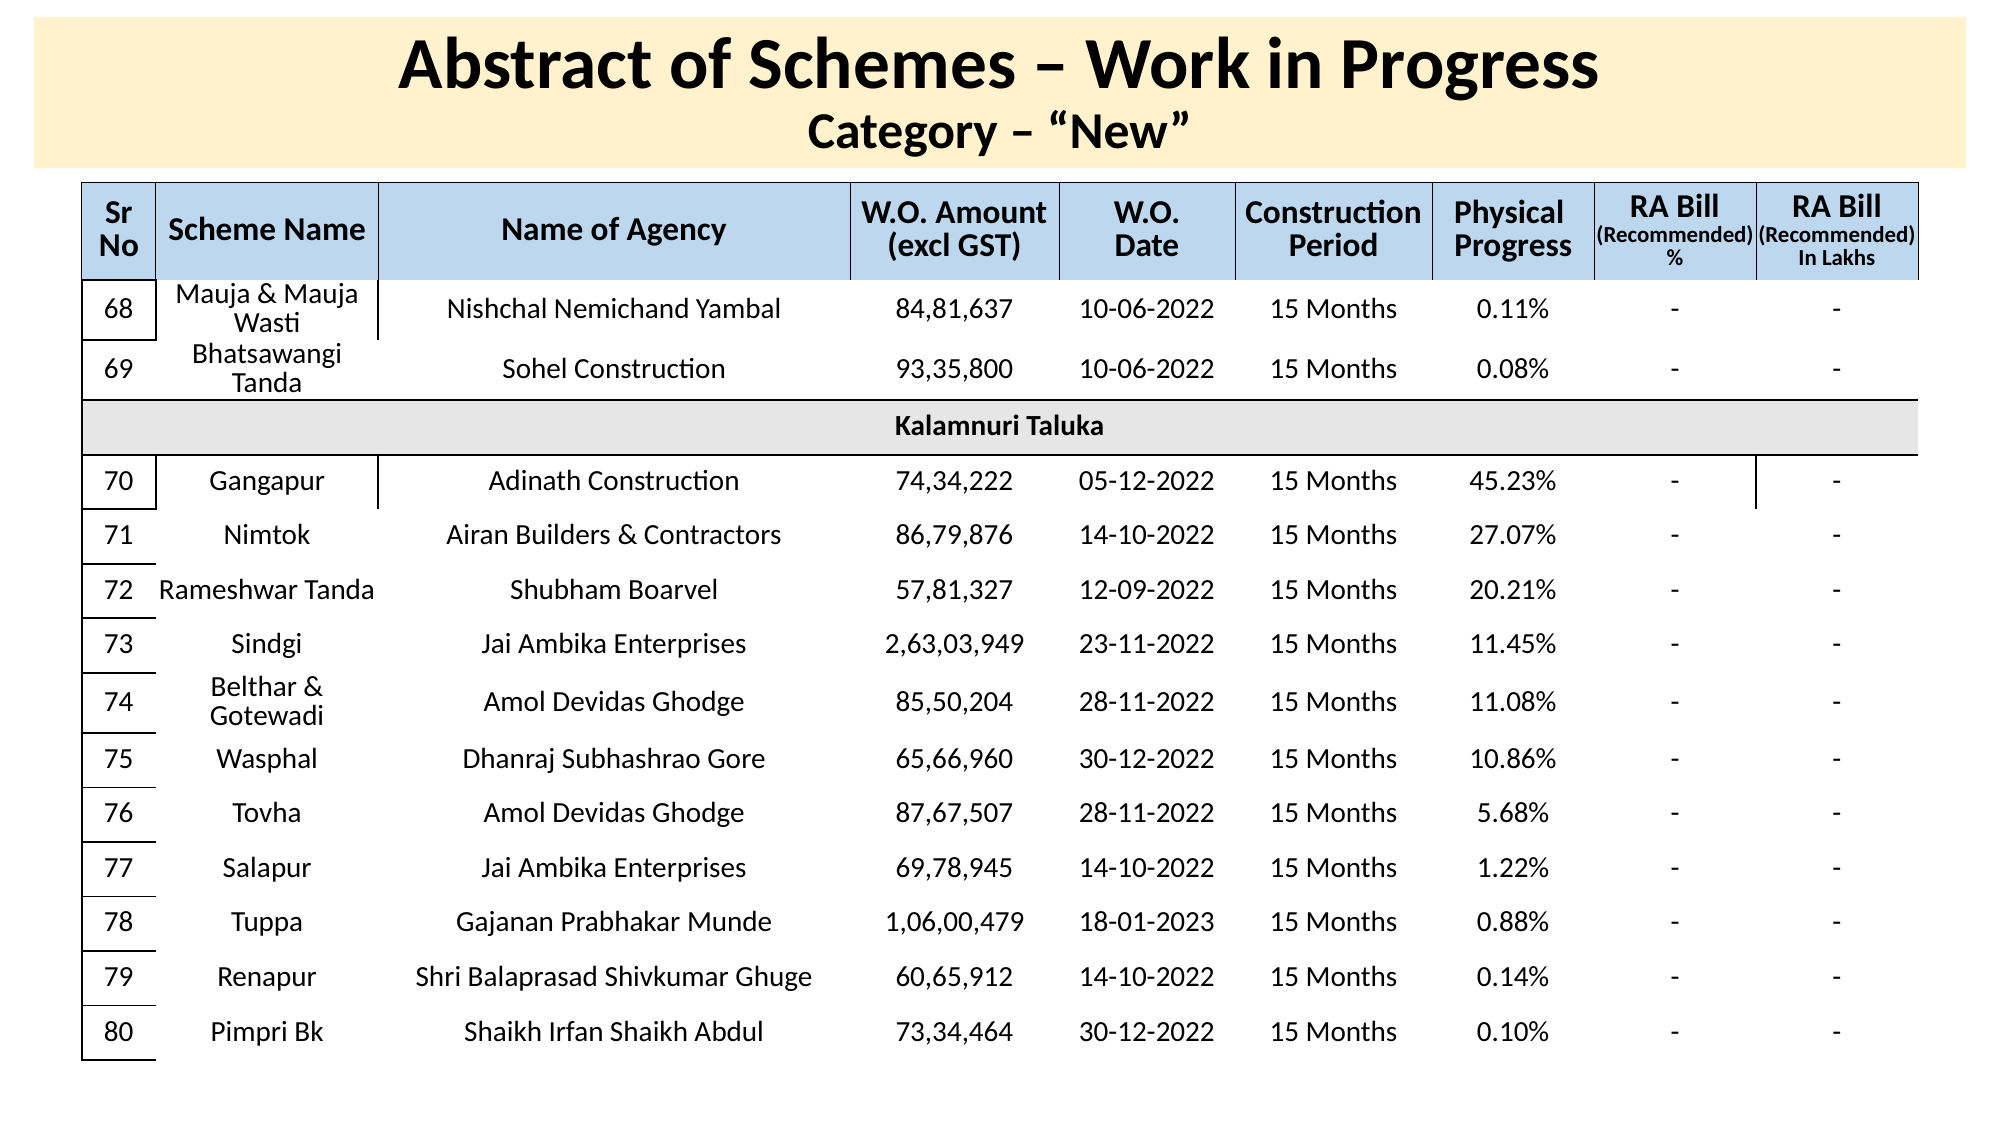

# Abstract of Schemes – Work in Progress Category – “New”
| Sr No | Scheme Name | Name of Agency | W.O. Amount (excl GST) | W.O. Date | Construction Period | Physical Progress | RA Bill (Recommended) % | RA Bill (Recommended) In Lakhs |
| --- | --- | --- | --- | --- | --- | --- | --- | --- |
| 68 | Mauja & Mauja Wasti | Nishchal Nemichand Yambal | 84,81,637 | 10-06-2022 | 15 Months | 0.11% | - | - |
| --- | --- | --- | --- | --- | --- | --- | --- | --- |
| 69 | Bhatsawangi Tanda | Sohel Construction | 93,35,800 | 10-06-2022 | 15 Months | 0.08% | - | - |
| Kalamnuri Taluka |  |  |  |  |  |  |  |  |
| 70 | Gangapur | Adinath Construction | 74,34,222 | 05-12-2022 | 15 Months | 45.23% | - | - |
| 71 | Nimtok | Airan Builders & Contractors | 86,79,876 | 14-10-2022 | 15 Months | 27.07% | - | - |
| 72 | Rameshwar Tanda | Shubham Boarvel | 57,81,327 | 12-09-2022 | 15 Months | 20.21% | - | - |
| 73 | Sindgi | Jai Ambika Enterprises | 2,63,03,949 | 23-11-2022 | 15 Months | 11.45% | - | - |
| 74 | Belthar & Gotewadi | Amol Devidas Ghodge | 85,50,204 | 28-11-2022 | 15 Months | 11.08% | - | - |
| 75 | Wasphal | Dhanraj Subhashrao Gore | 65,66,960 | 30-12-2022 | 15 Months | 10.86% | - | - |
| 76 | Tovha | Amol Devidas Ghodge | 87,67,507 | 28-11-2022 | 15 Months | 5.68% | - | - |
| 77 | Salapur | Jai Ambika Enterprises | 69,78,945 | 14-10-2022 | 15 Months | 1.22% | - | - |
| 78 | Tuppa | Gajanan Prabhakar Munde | 1,06,00,479 | 18-01-2023 | 15 Months | 0.88% | - | - |
| 79 | Renapur | Shri Balaprasad Shivkumar Ghuge | 60,65,912 | 14-10-2022 | 15 Months | 0.14% | - | - |
| 80 | Pimpri Bk | Shaikh Irfan Shaikh Abdul | 73,34,464 | 30-12-2022 | 15 Months | 0.10% | - | - |